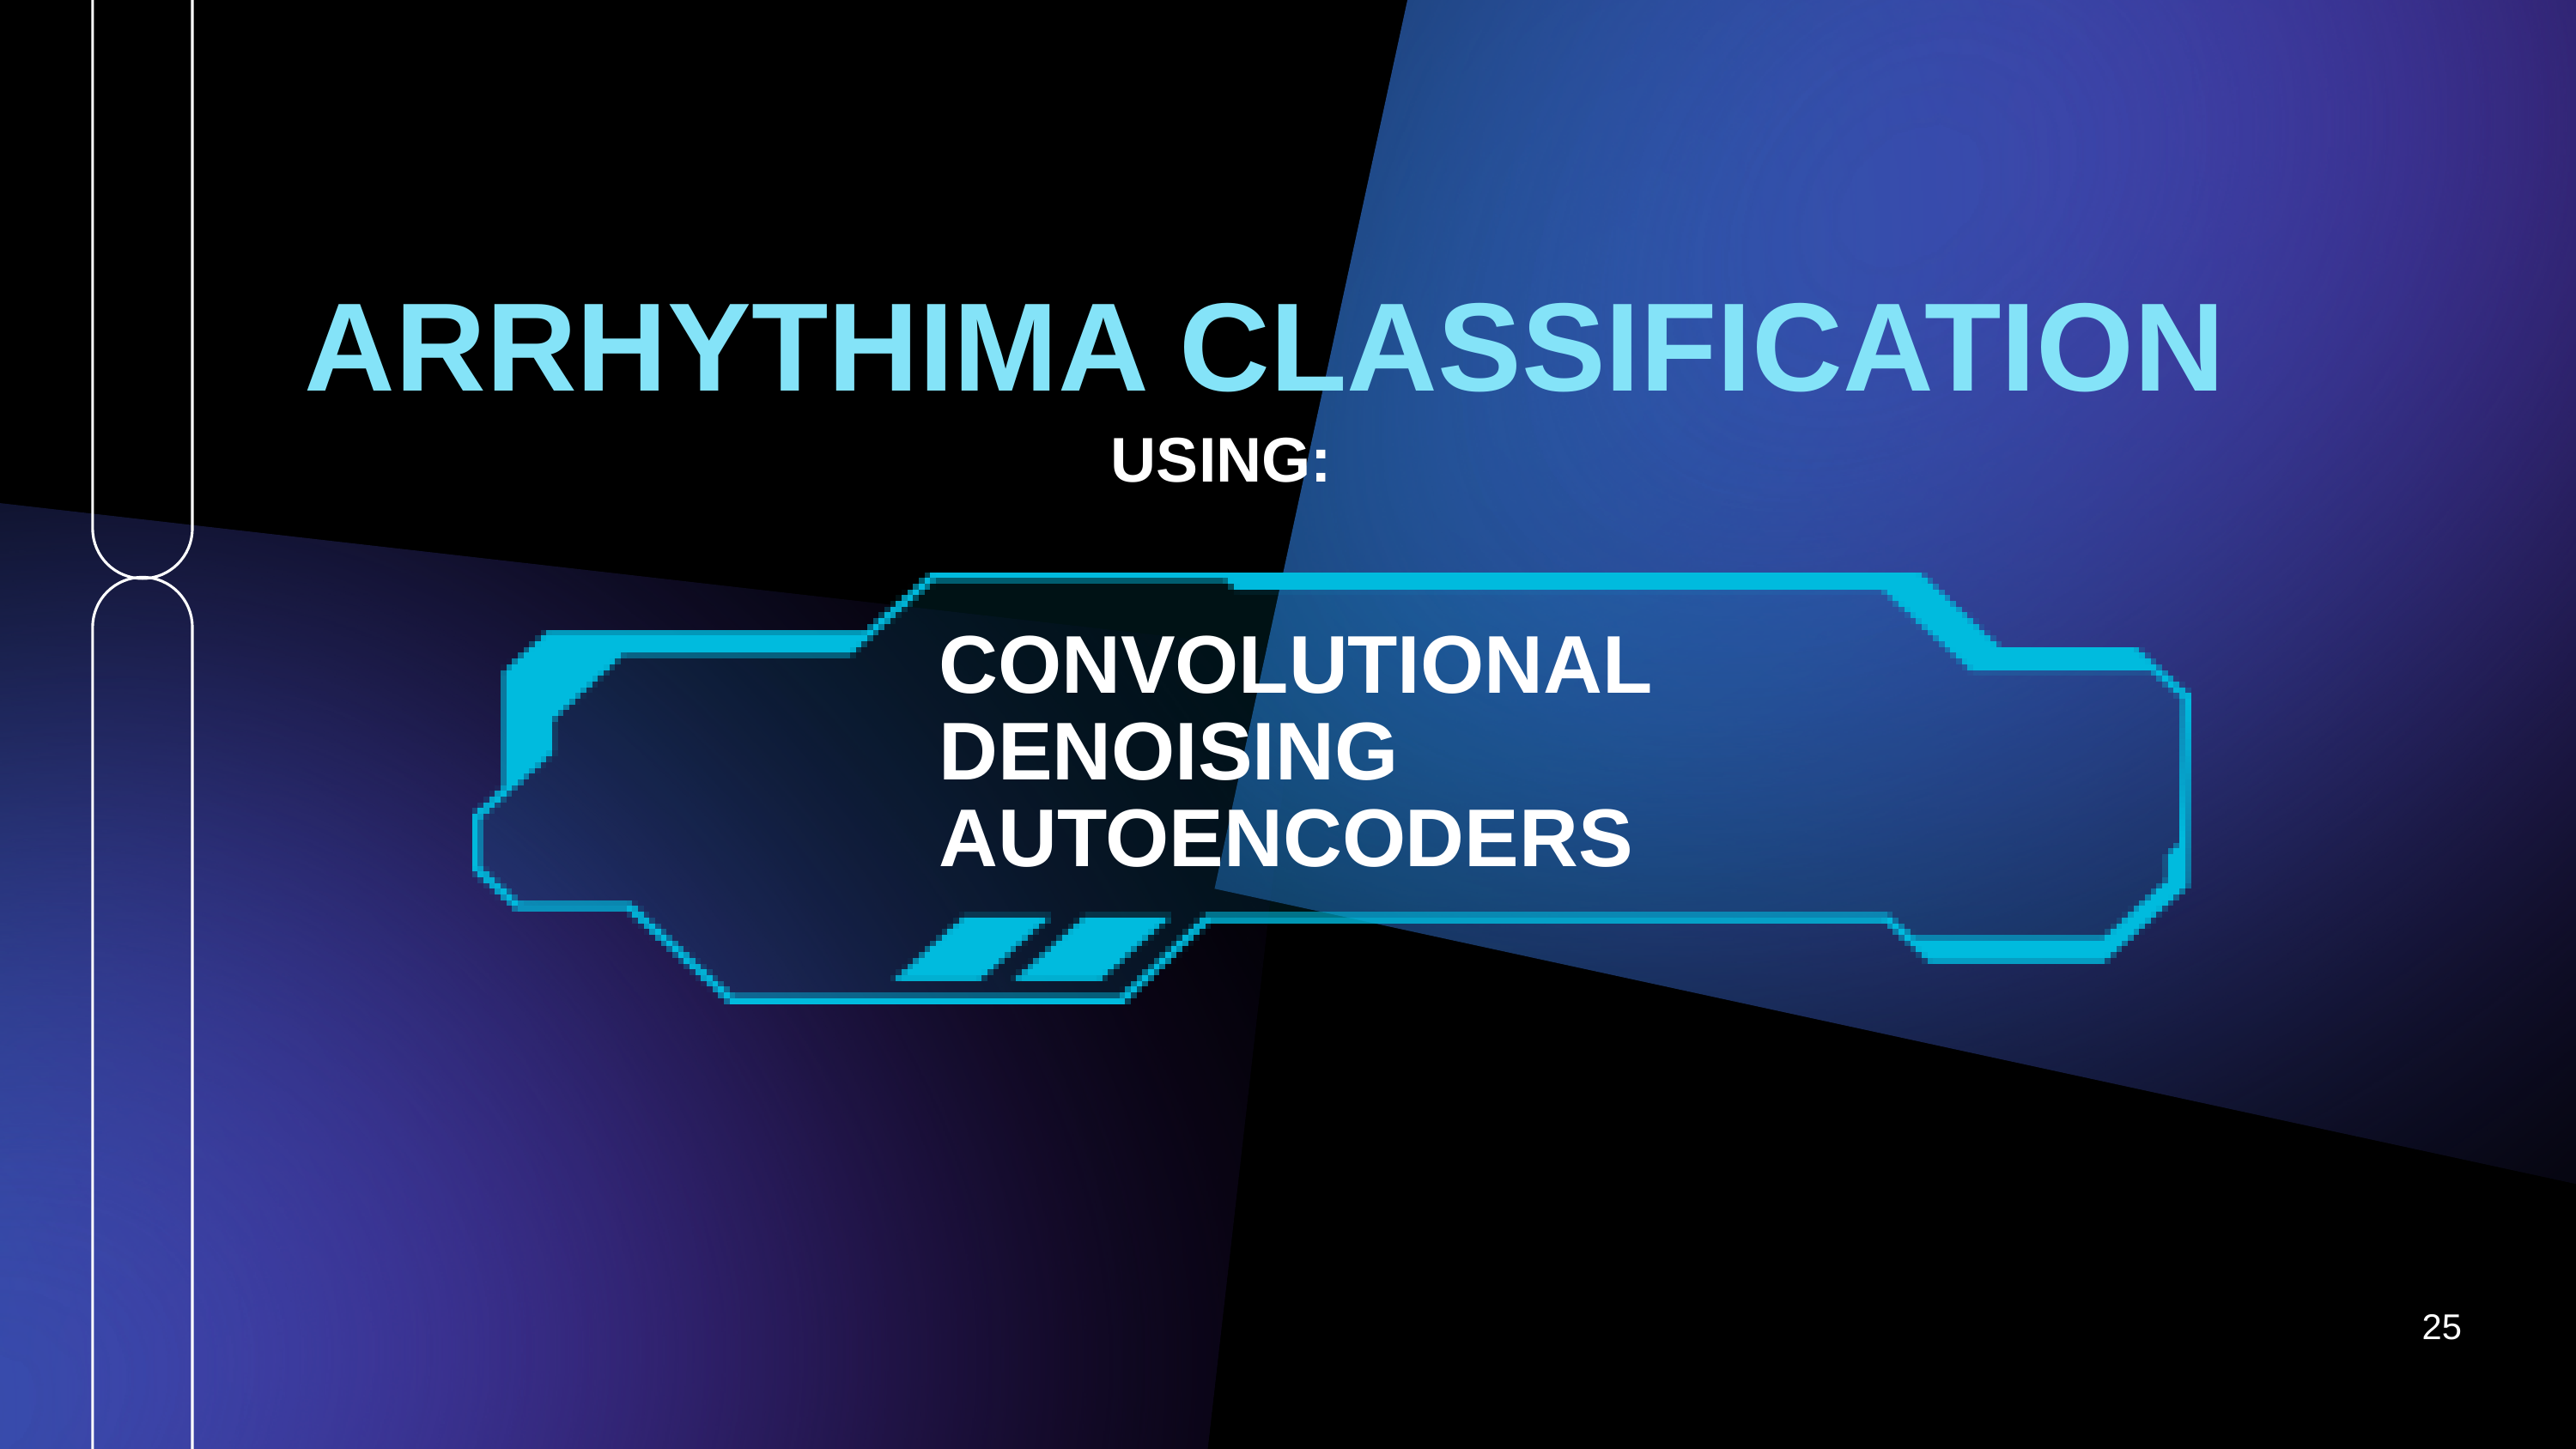

ARRHYTHIMA CLASSIFICATION
USING:

CONVOLUTIONAL DENOISING AUTOENCODERS
25